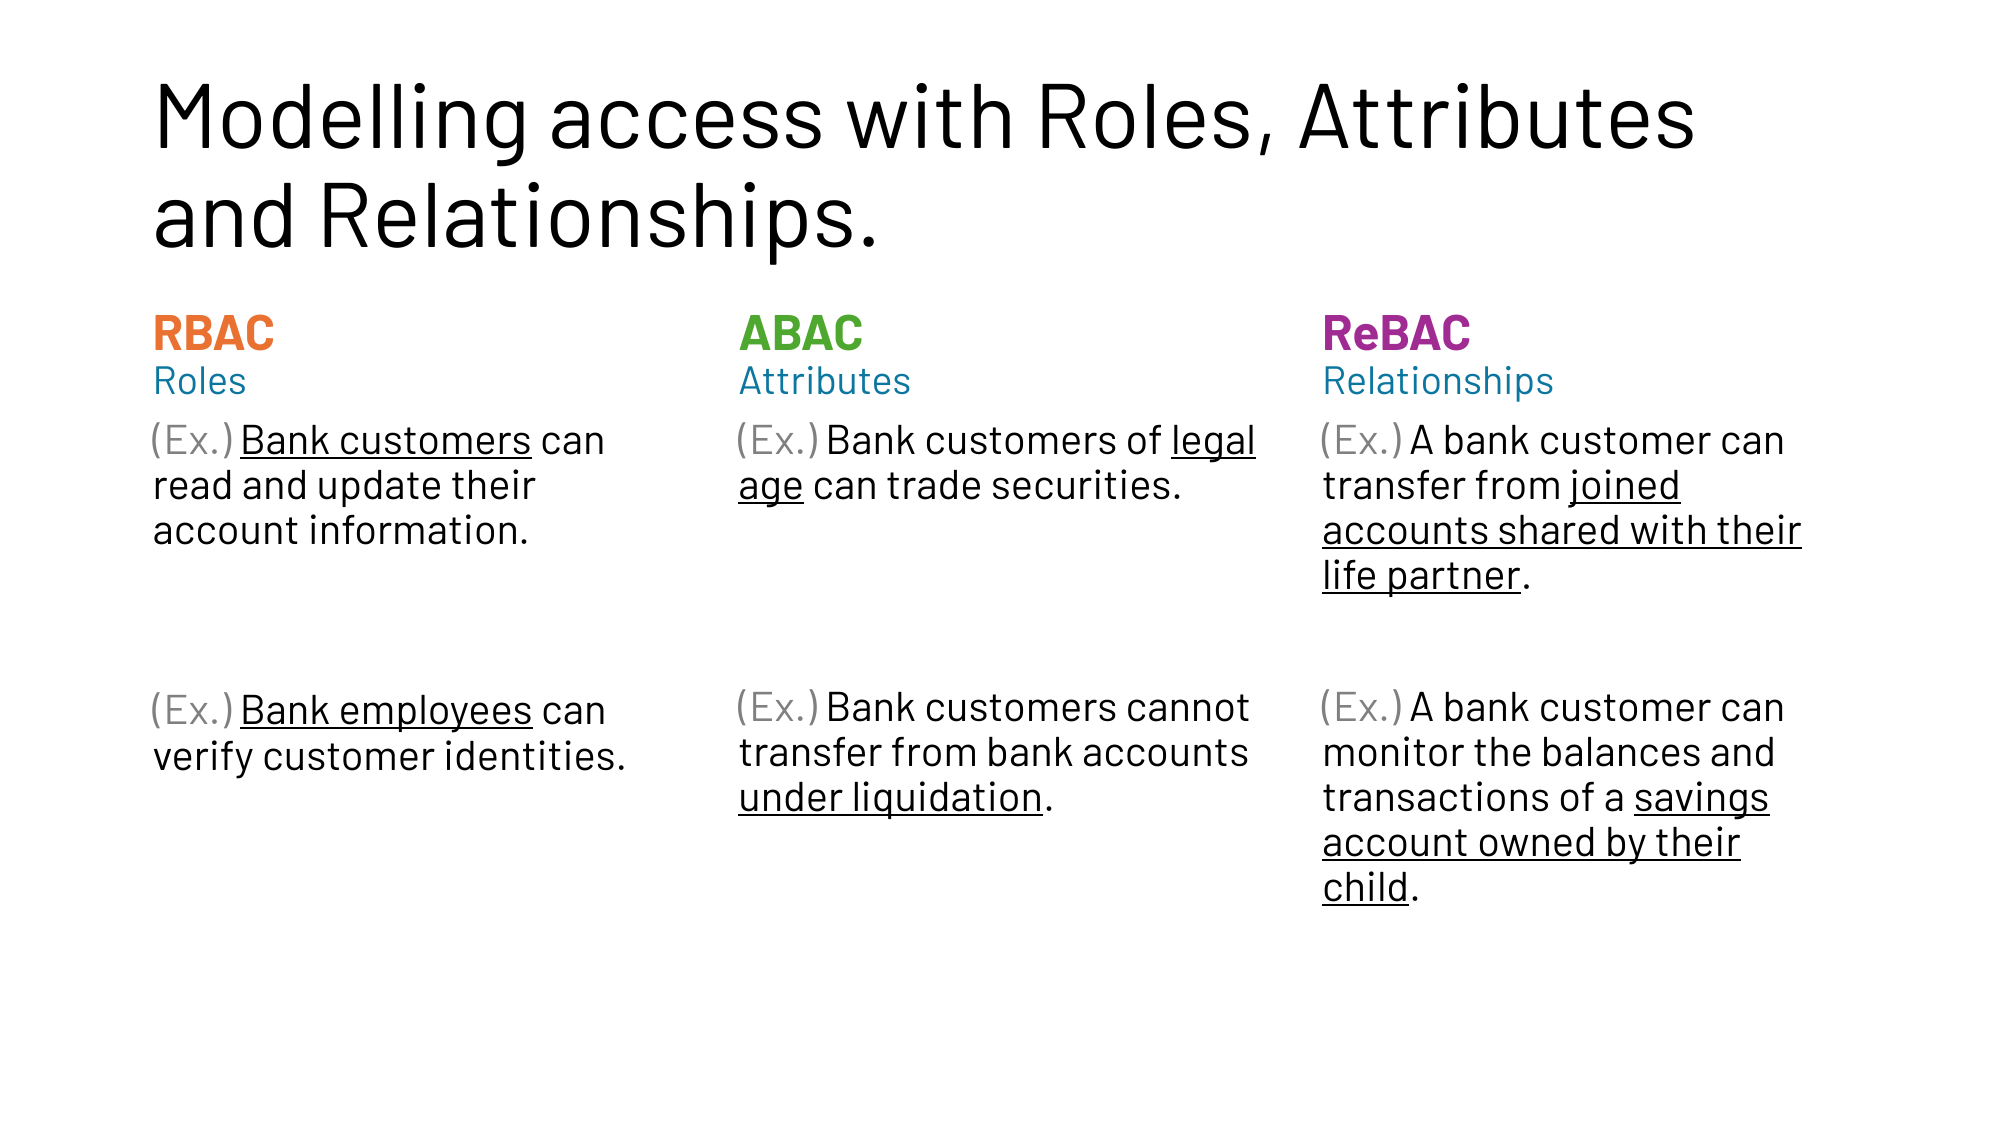

# Modelling access with Roles, Attributes and Relationships.
RBAC
Roles
ABAC
Attributes
ReBAC
Relationships
(Ex.) Bank customers can read and update their account information.
(Ex.) Bank employees can verify customer identities.
(Ex.) Bank customers of legal age can trade securities.

(Ex.) Bank customers cannot transfer from bank accounts under liquidation.
(Ex.) A bank customer can transfer from joined accounts shared with their life partner.

(Ex.) A bank customer can monitor the balances and transactions of a savings account owned by their child.